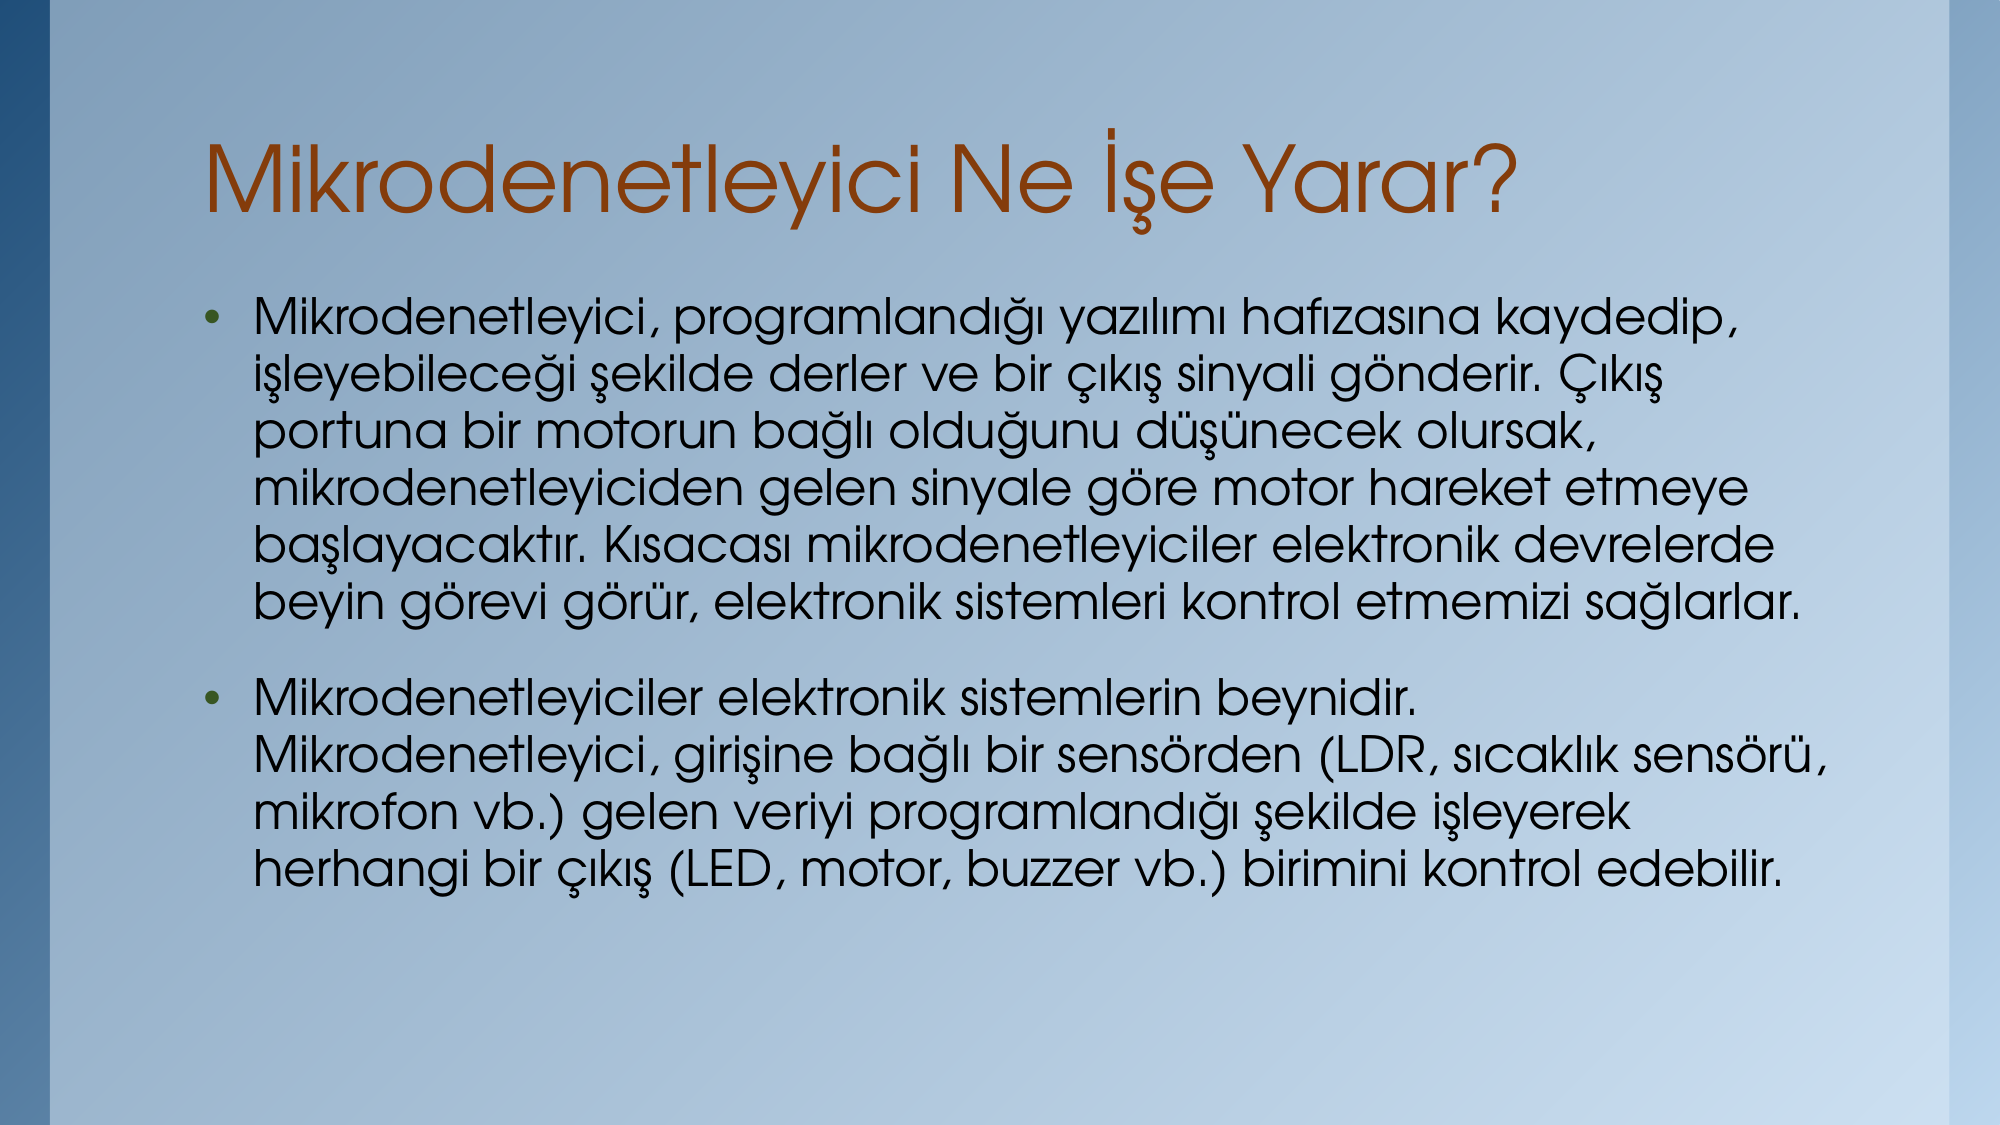

# Mikrodenetleyici Ne İşe Yarar?
Mikrodenetleyici, programlandığı yazılımı hafızasına kaydedip, işleyebileceği şekilde derler ve bir çıkış sinyali gönderir. Çıkış portuna bir motorun bağlı olduğunu düşünecek olursak, mikrodenetleyiciden gelen sinyale göre motor hareket etmeye başlayacaktır. Kısacası mikrodenetleyiciler elektronik devrelerde beyin görevi görür, elektronik sistemleri kontrol etmemizi sağlarlar.
Mikrodenetleyiciler elektronik sistemlerin beynidir. Mikrodenetleyici, girişine bağlı bir sensörden (LDR, sıcaklık sensörü, mikrofon vb.) gelen veriyi programlandığı şekilde işleyerek herhangi bir çıkış (LED, motor, buzzer vb.) birimini kontrol edebilir.